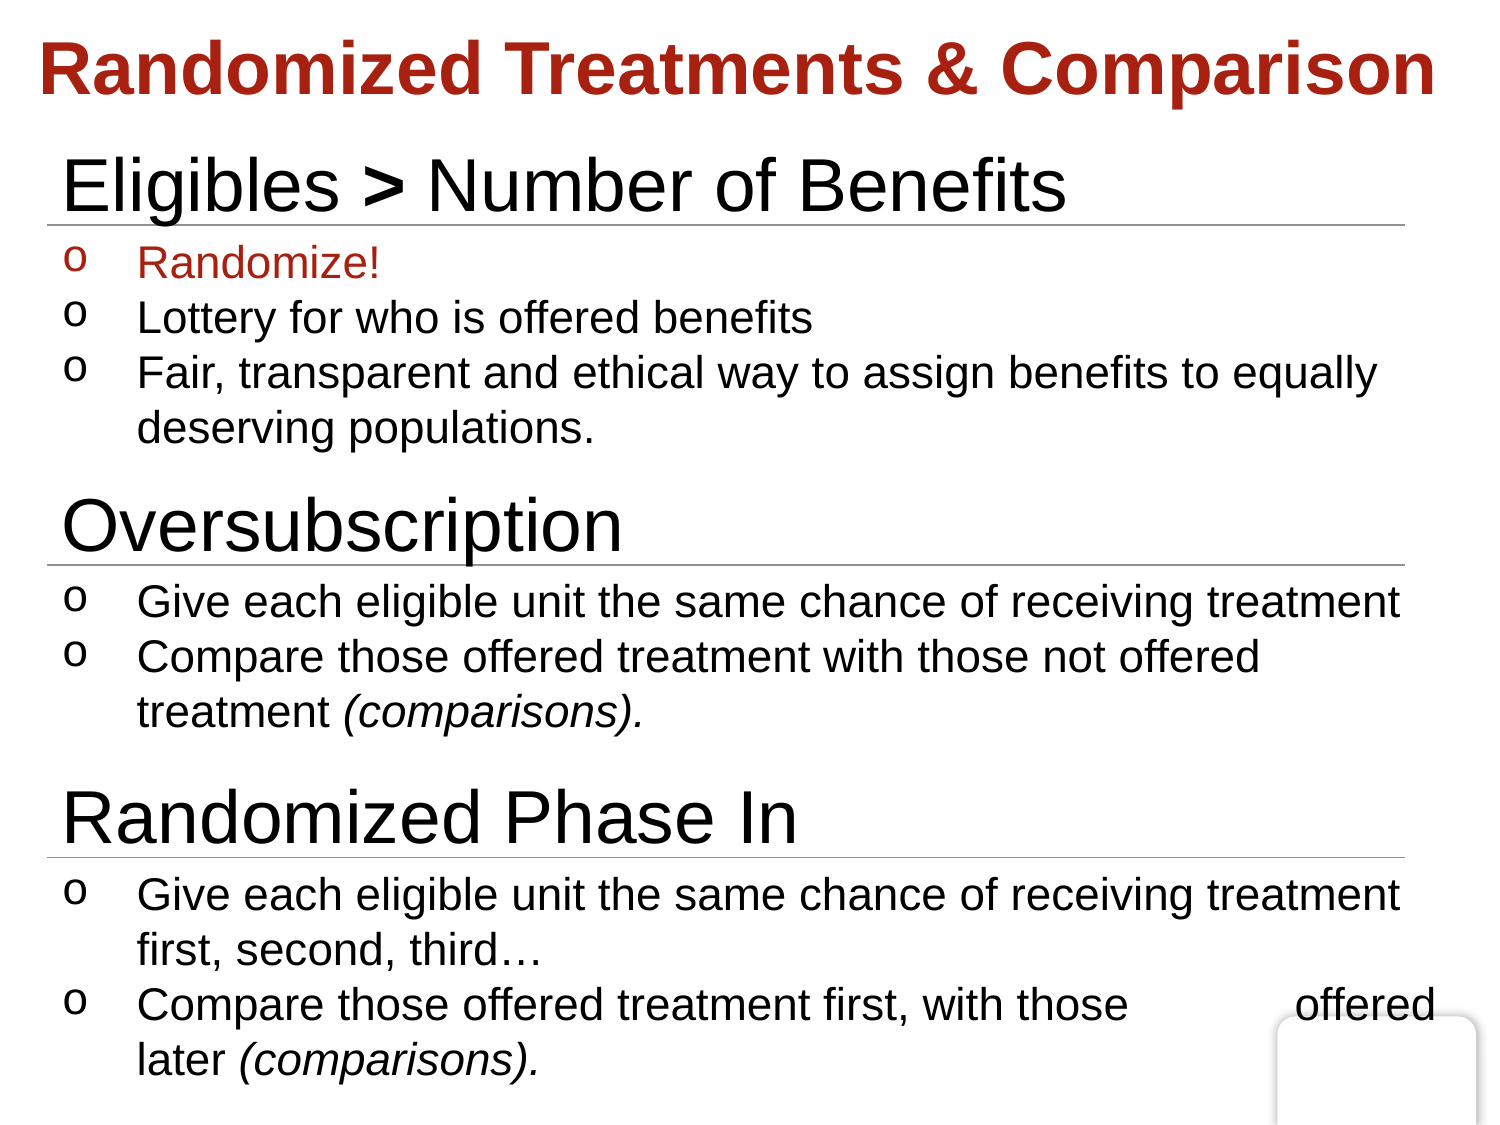

# Randomized Treatments & Comparison
Eligibles > Number of Benefits
Randomize!
Lottery for who is offered benefits
Fair, transparent and ethical way to assign benefits to equally deserving populations.
Oversubscription
Give each eligible unit the same chance of receiving treatment
Compare those offered treatment with those not offered treatment (comparisons).
Randomized Phase In
Give each eligible unit the same chance of receiving treatment first, second, third…
Compare those offered treatment first, with those             offered later (comparisons).